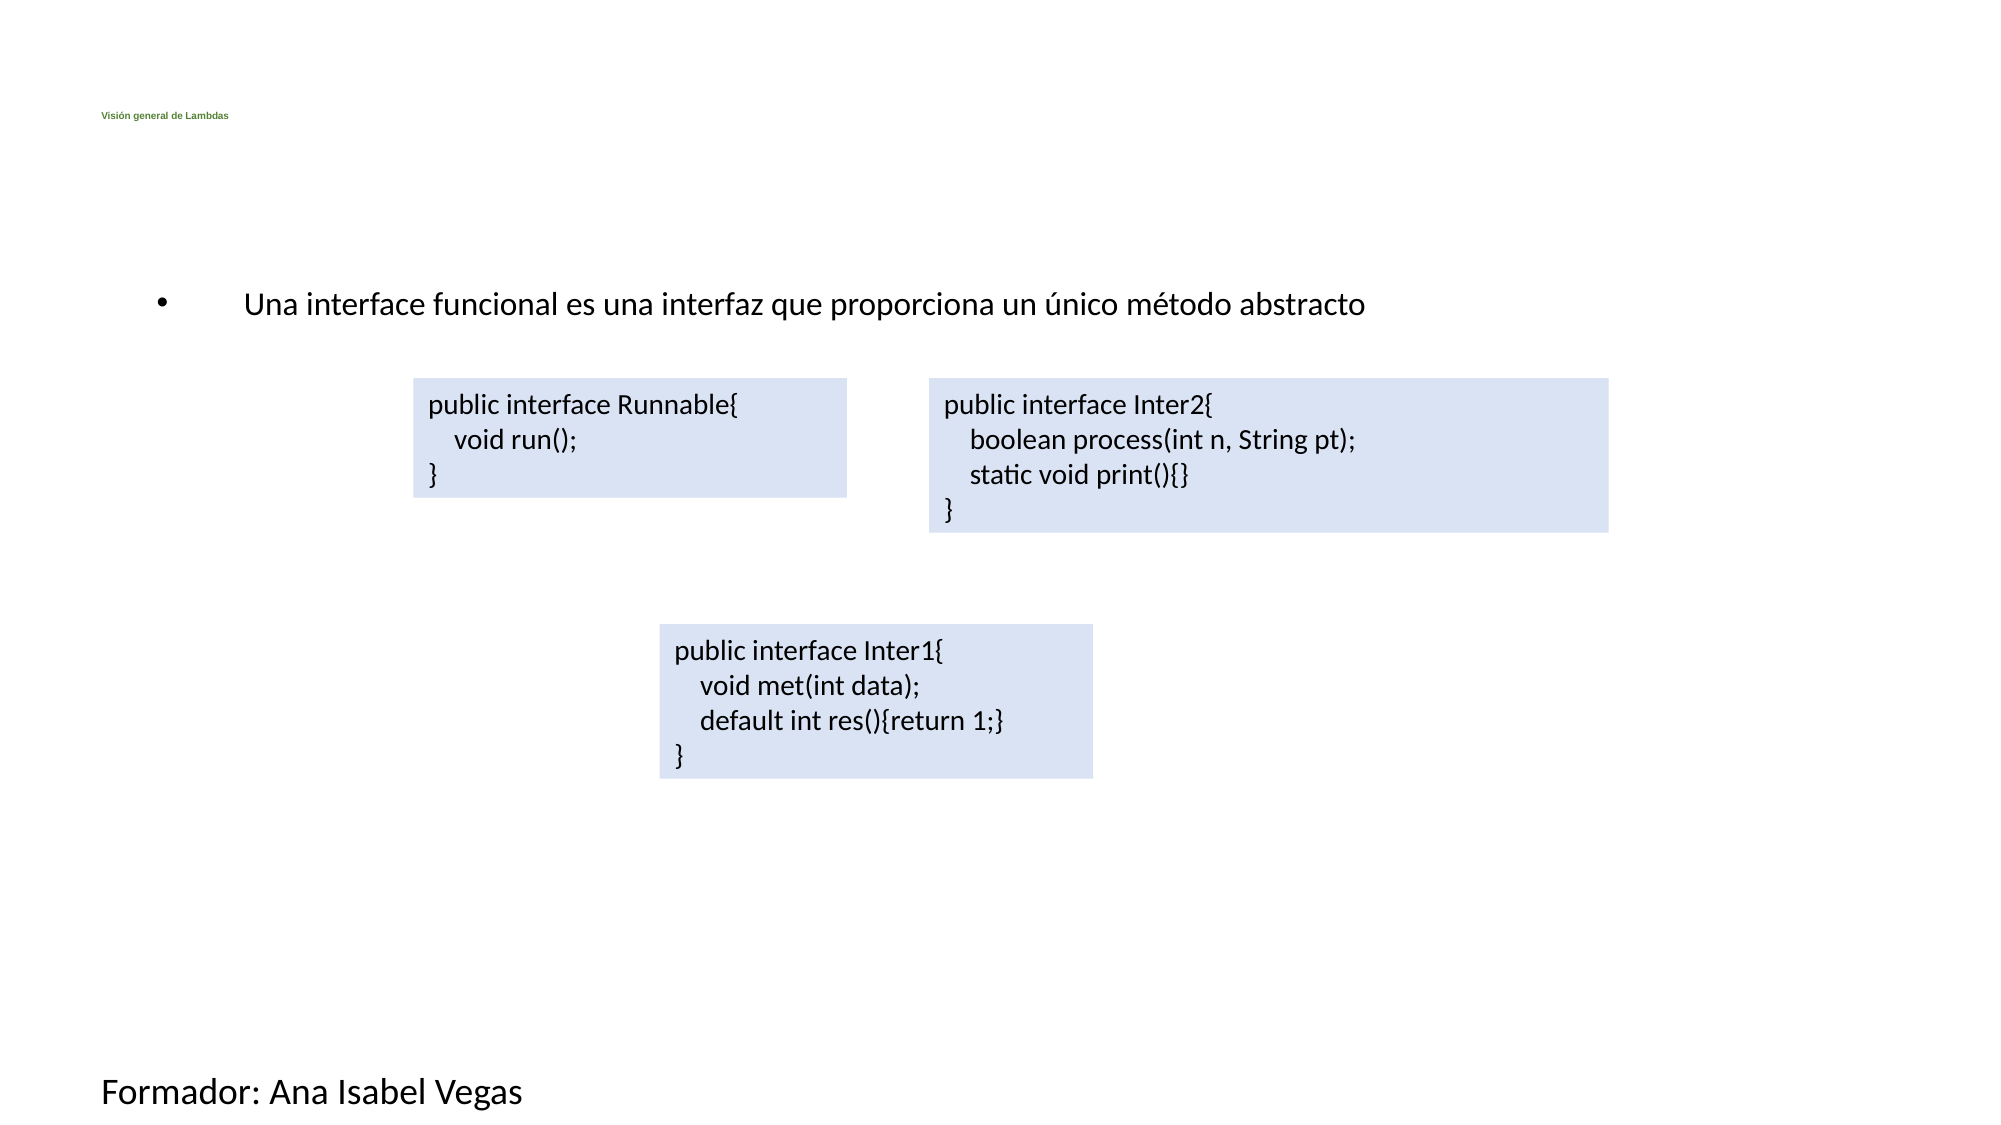

# Visión general de Lambdas

Una interface funcional es una interfaz que proporciona un único método abstracto

public interface Runnable{
    void run();
}
public interface Inter2{
    boolean process(int n, String pt);
    static void print(){}
}
public interface Inter1{
    void met(int data);
    default int res(){return 1;}
}
Formador: Ana Isabel Vegas
5